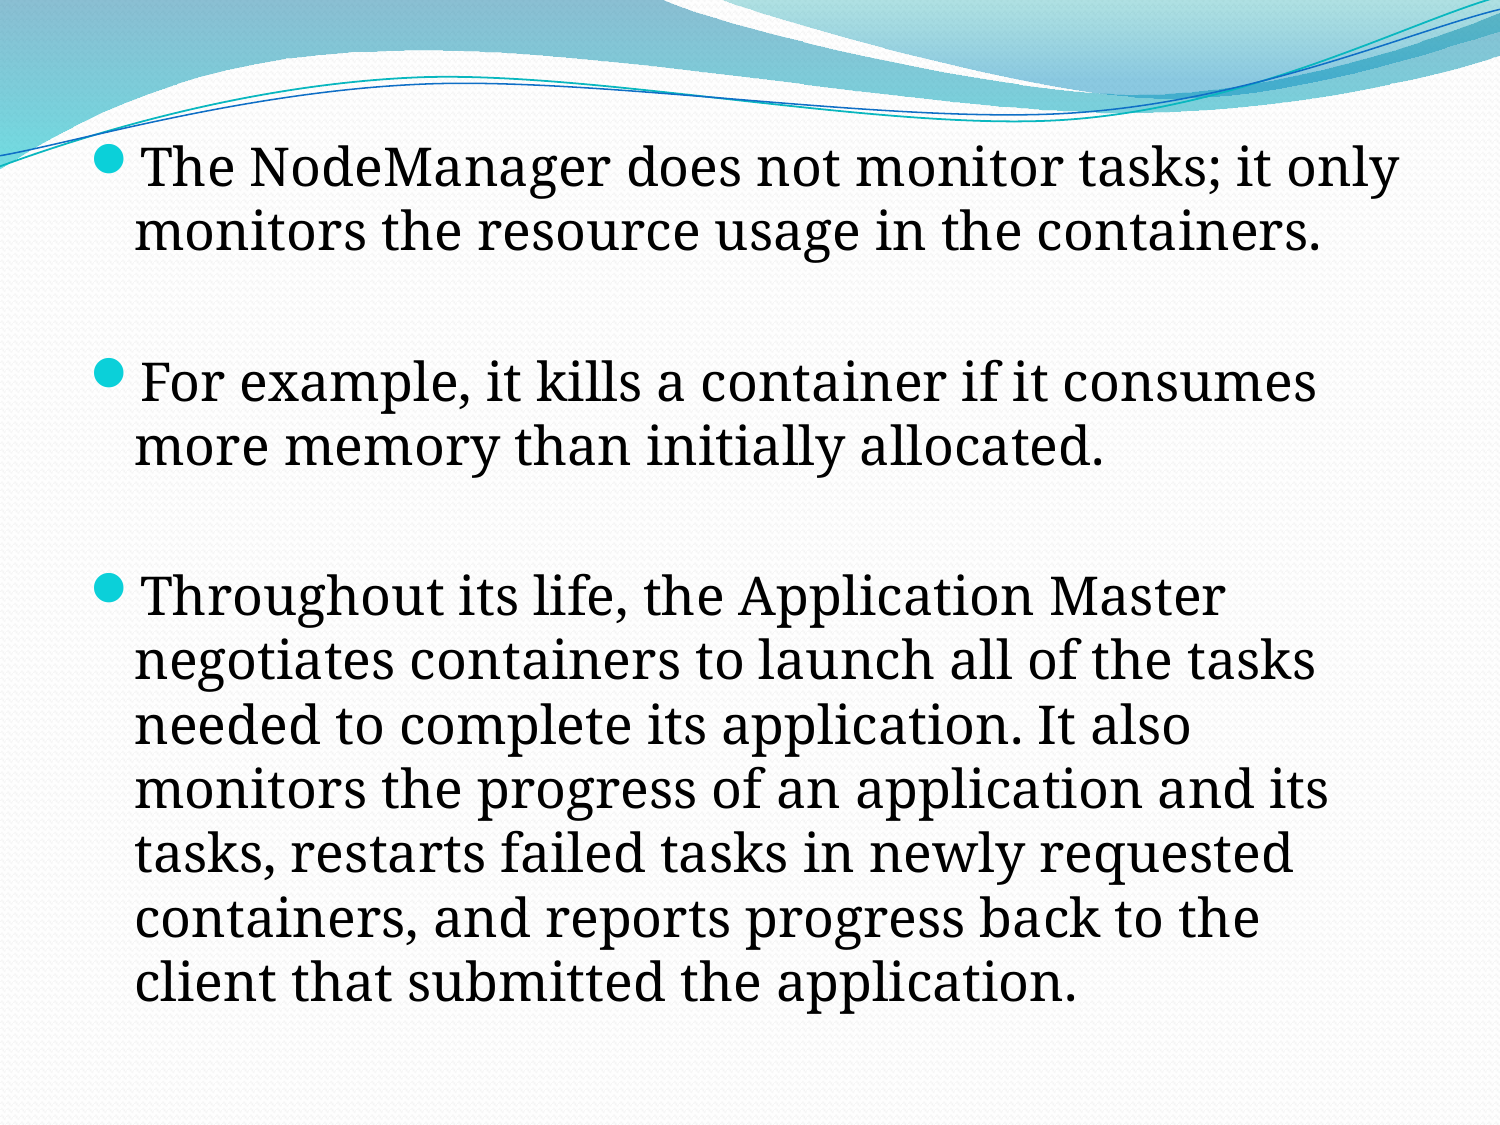

The NodeManager does not monitor tasks; it only monitors the resource usage in the containers.

For example, it kills a container if it consumes more memory than initially allocated.

Throughout its life, the Application Master negotiates containers to launch all of the tasks needed to complete its application. It also monitors the progress of an application and its tasks, restarts failed tasks in newly requested containers, and reports progress back to the client that submitted the application.